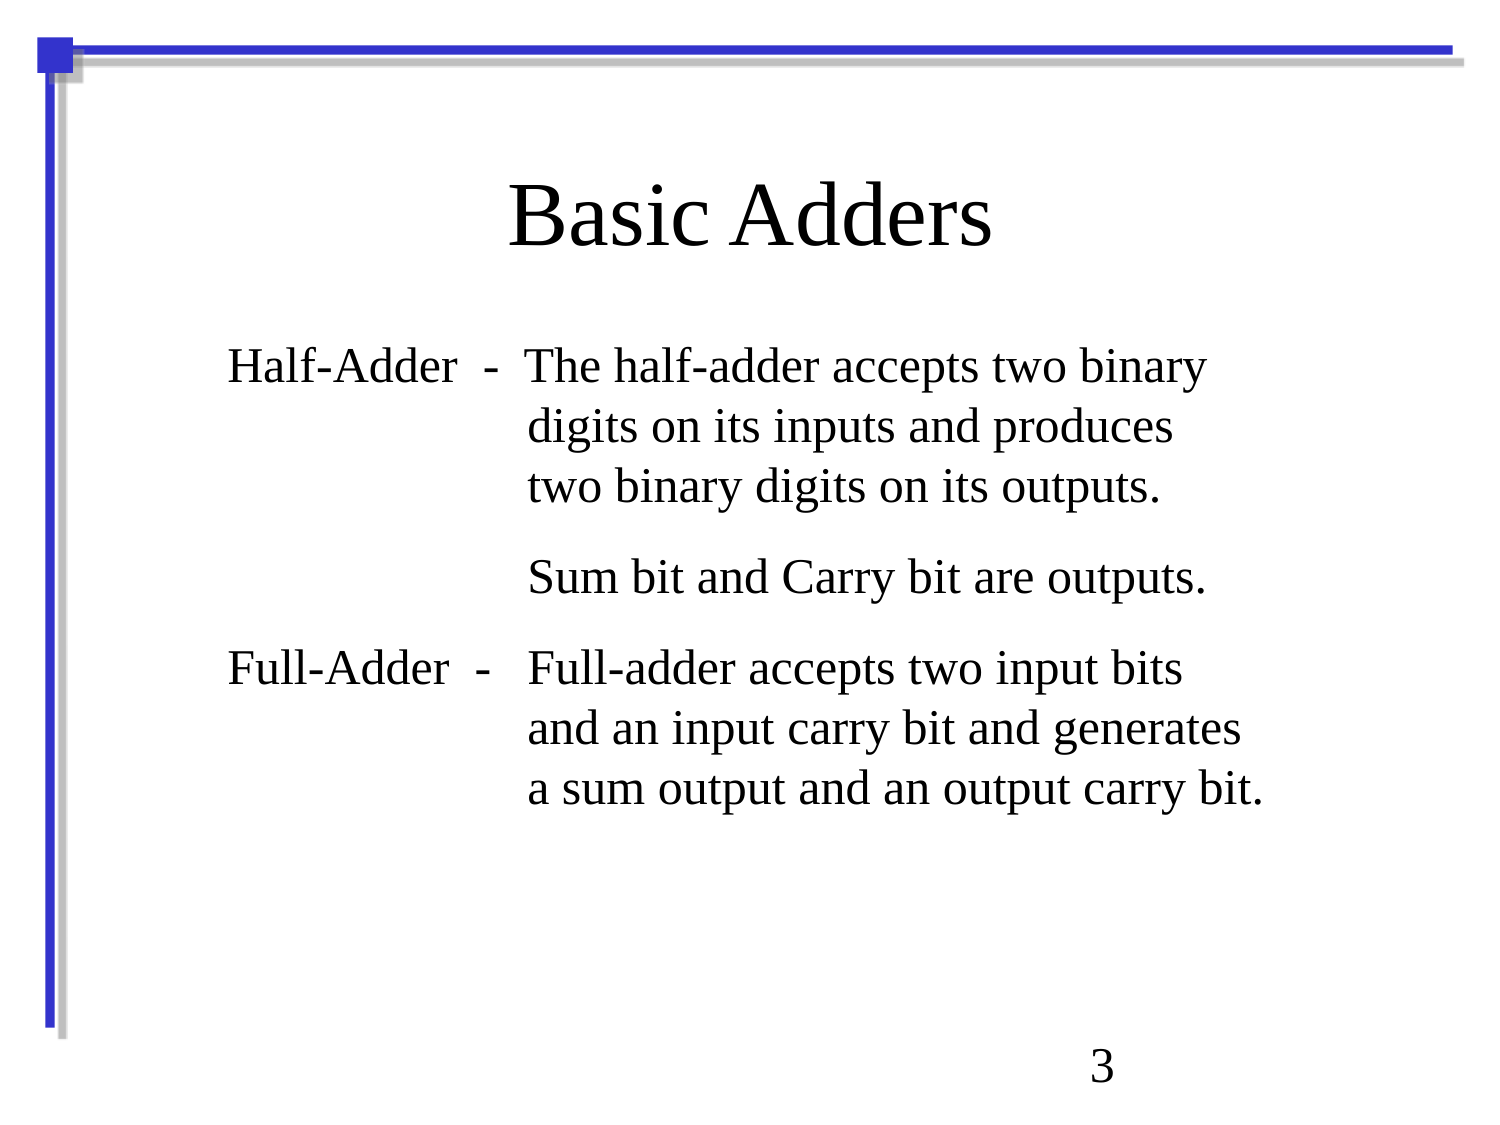

# Basic Adders
Half-Adder  -  The half-adder accepts two binary 		digits on its inputs and produces 		two binary digits on its outputs.
		Sum bit and Carry bit are outputs.
Full-Adder  -	Full-adder accepts two input bits 		and an input carry bit and generates 		a sum output and an output carry bit.
3